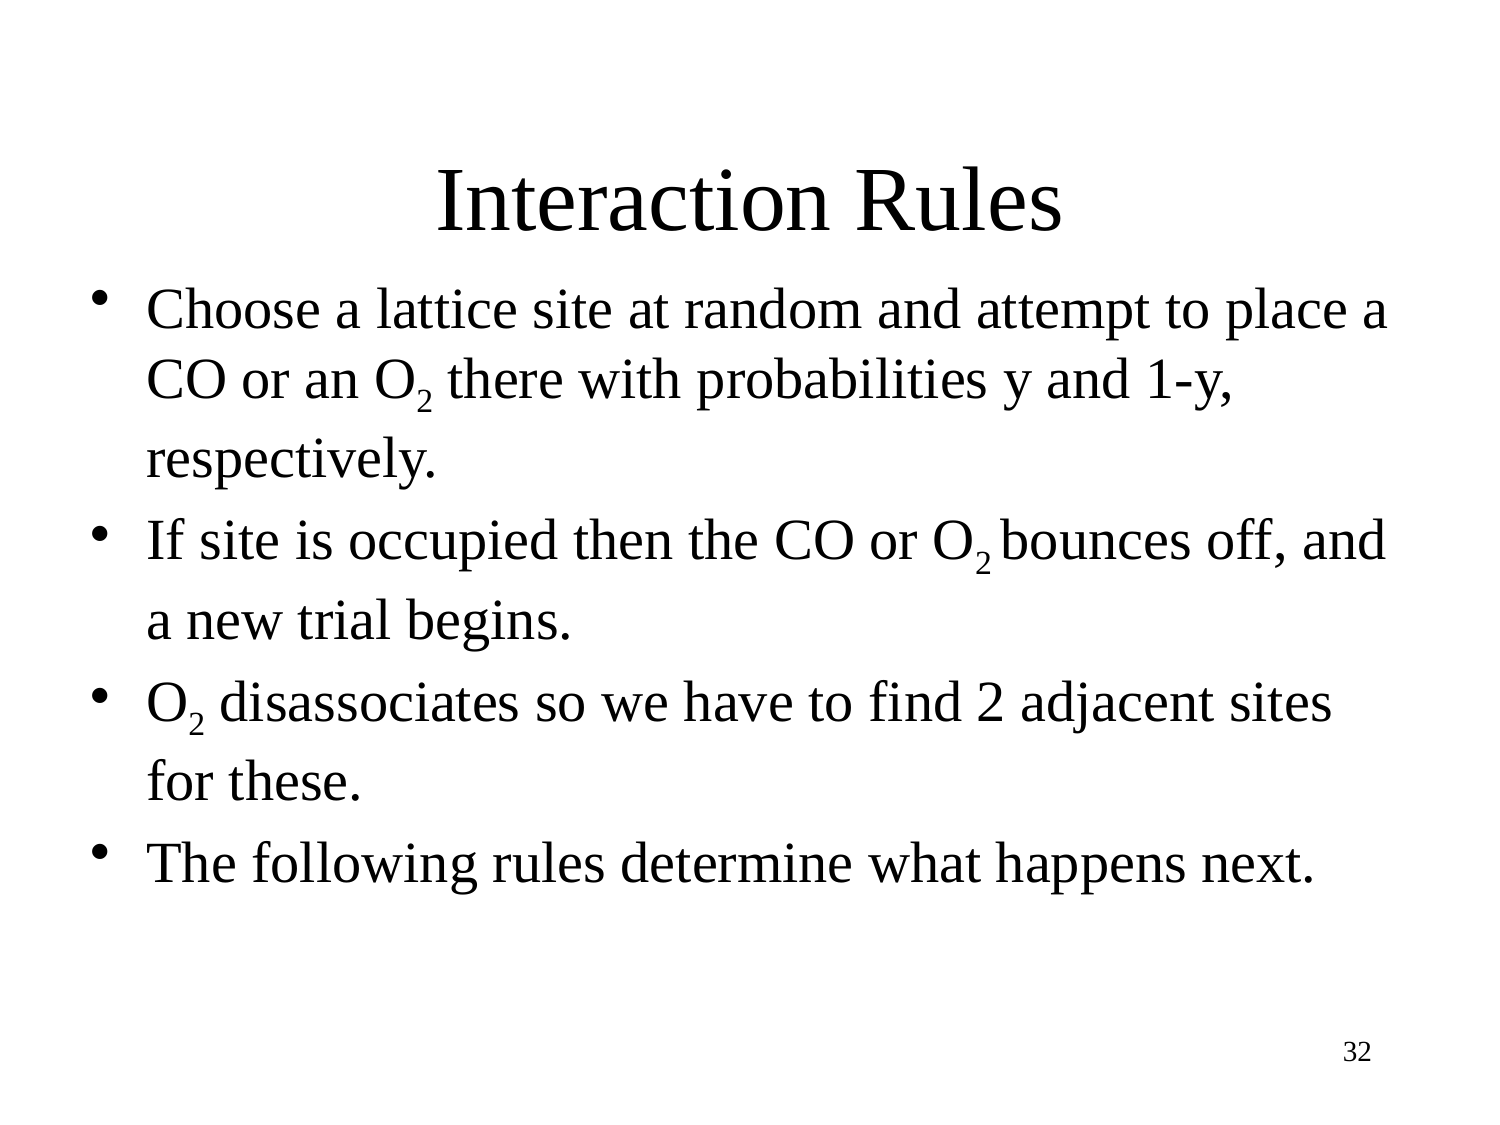

# Interaction Rules
Choose a lattice site at random and attempt to place a CO or an O2 there with probabilities y and 1-y, respectively.
If site is occupied then the CO or O2 bounces off, and a new trial begins.
O2 disassociates so we have to find 2 adjacent sites for these.
The following rules determine what happens next.

32